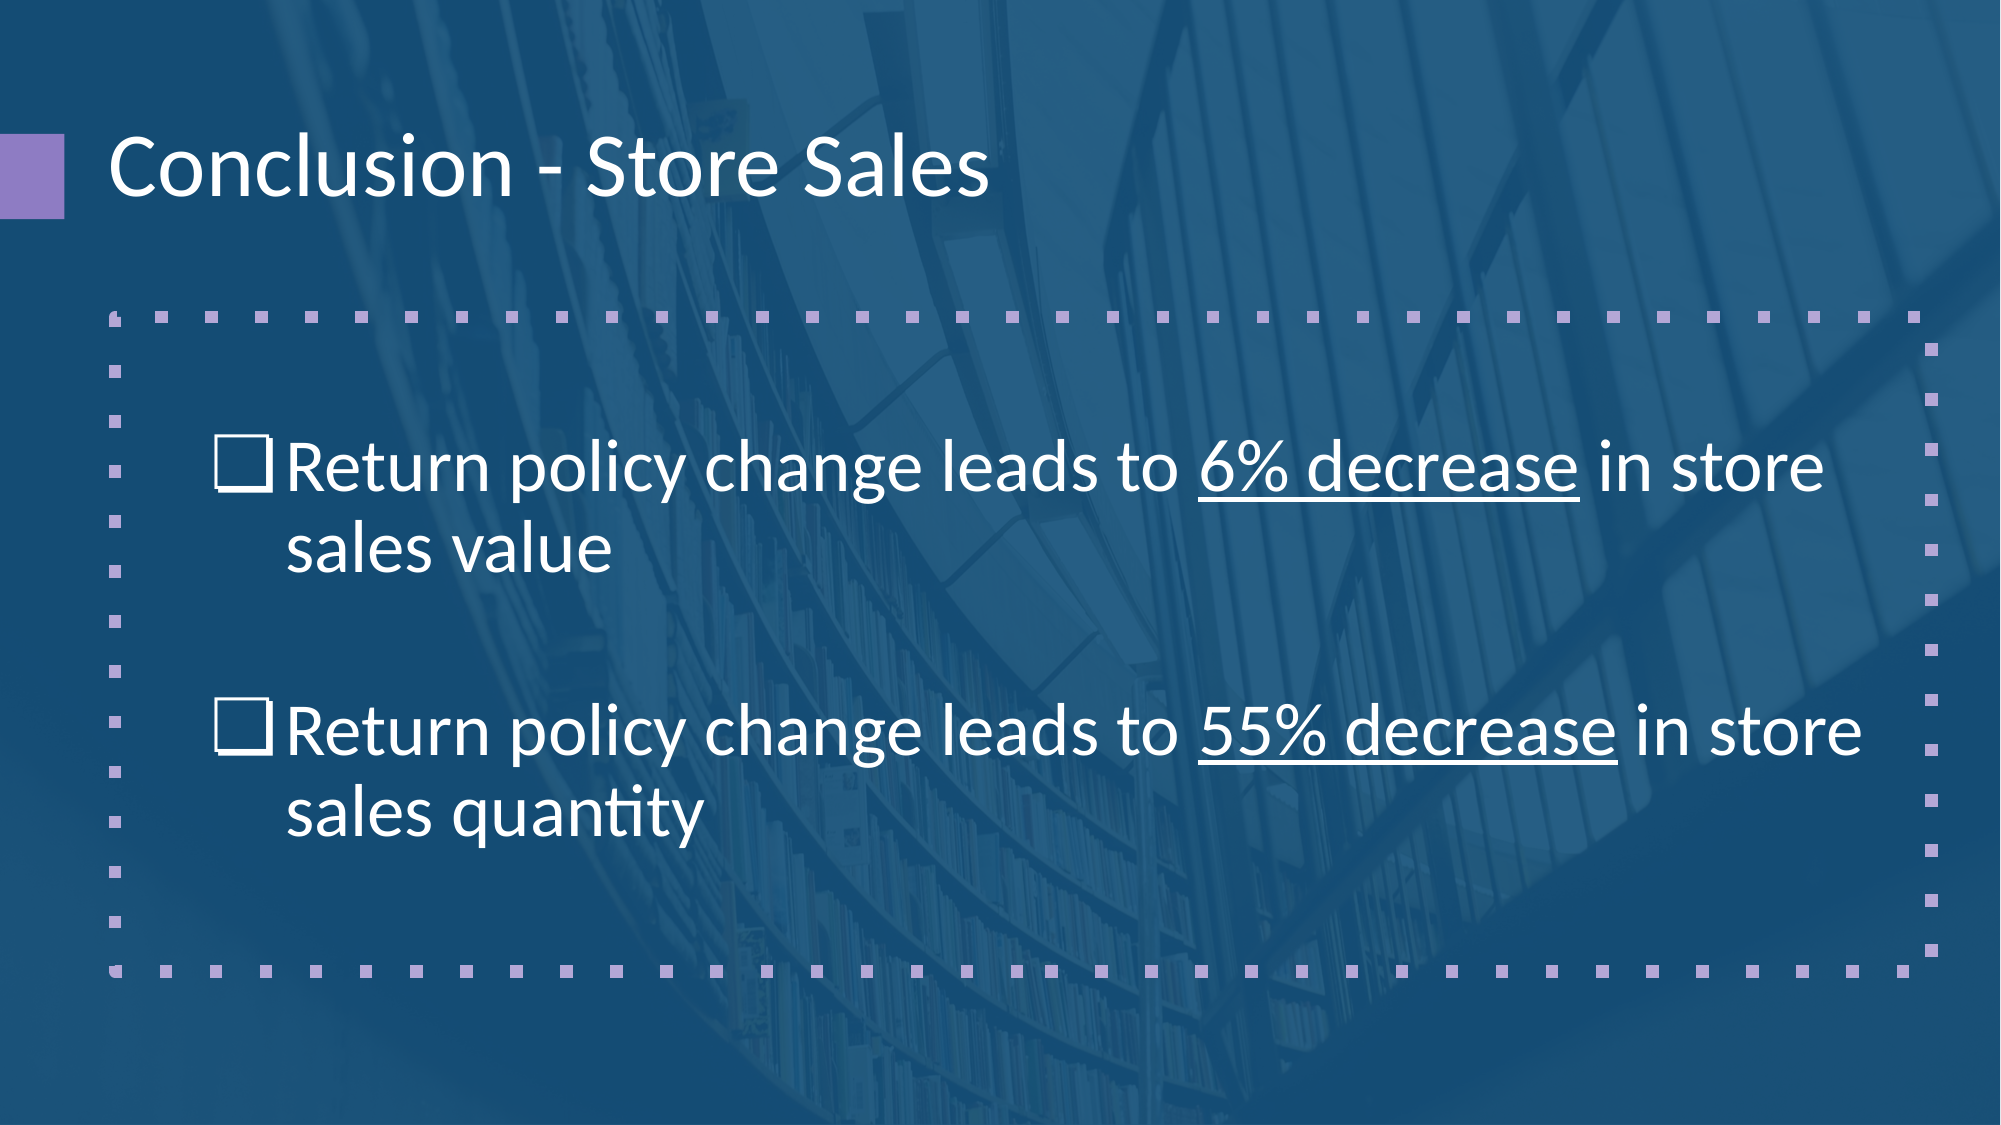

Conclusion - Store Sales

Return policy change leads to 6% decrease in store sales value

Return policy change leads to 55% decrease in store sales quantity